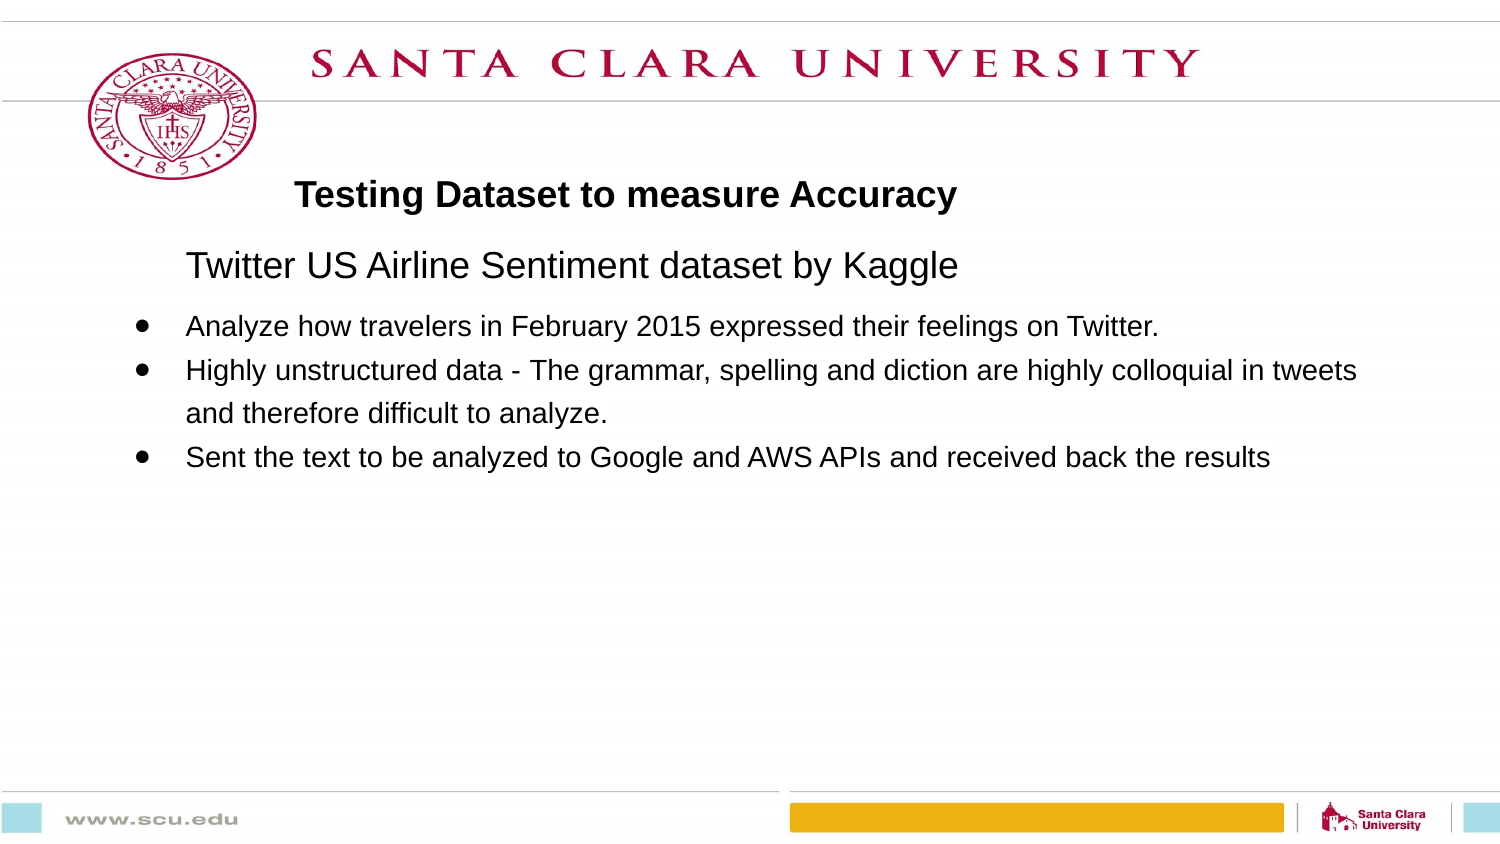

Testing Dataset to measure Accuracy
Twitter US Airline Sentiment dataset by Kaggle
Analyze how travelers in February 2015 expressed their feelings on Twitter.
Highly unstructured data - The grammar, spelling and diction are highly colloquial in tweets and therefore difficult to analyze.
Sent the text to be analyzed to Google and AWS APIs and received back the results